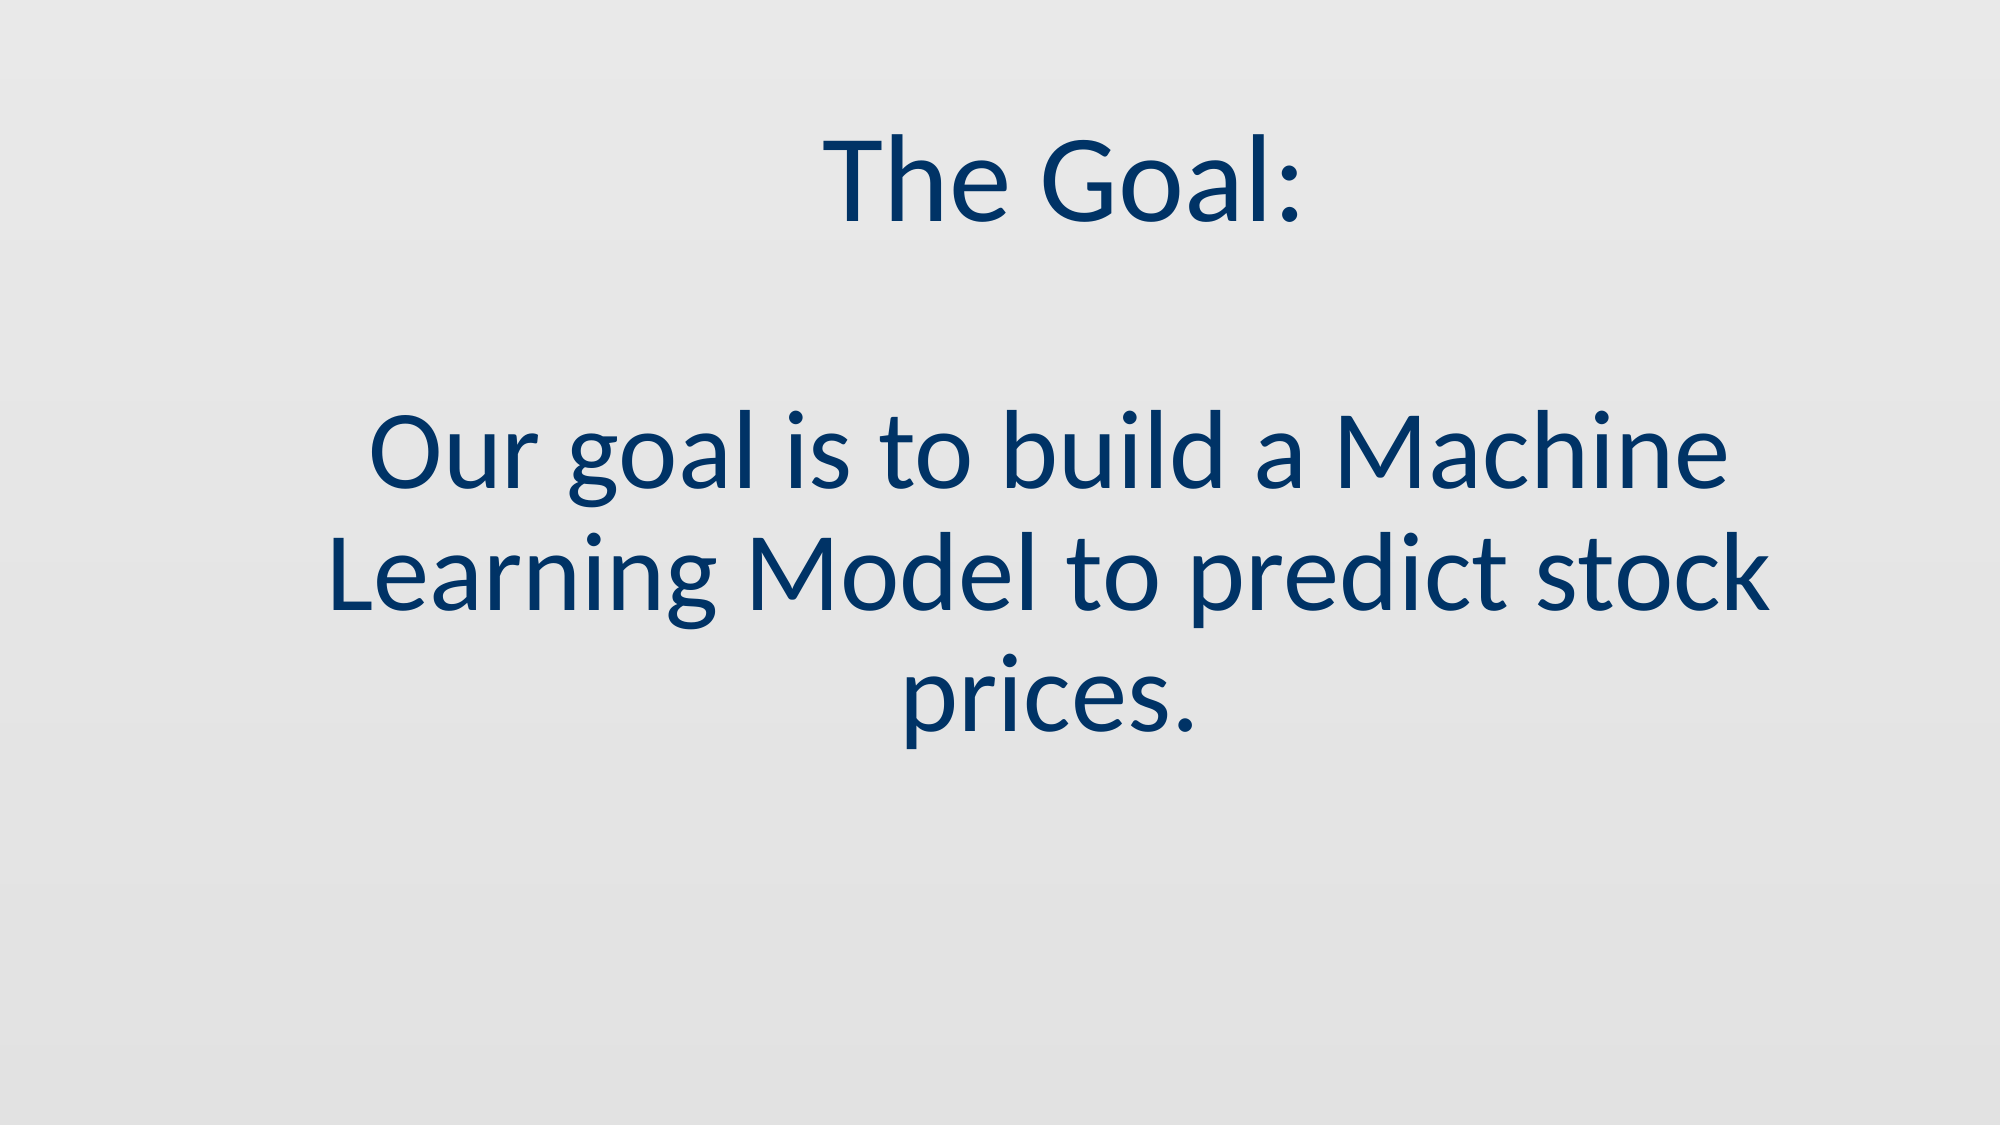

The Goal:
# Our goal is to build a Machine Learning Model to predict stock prices.